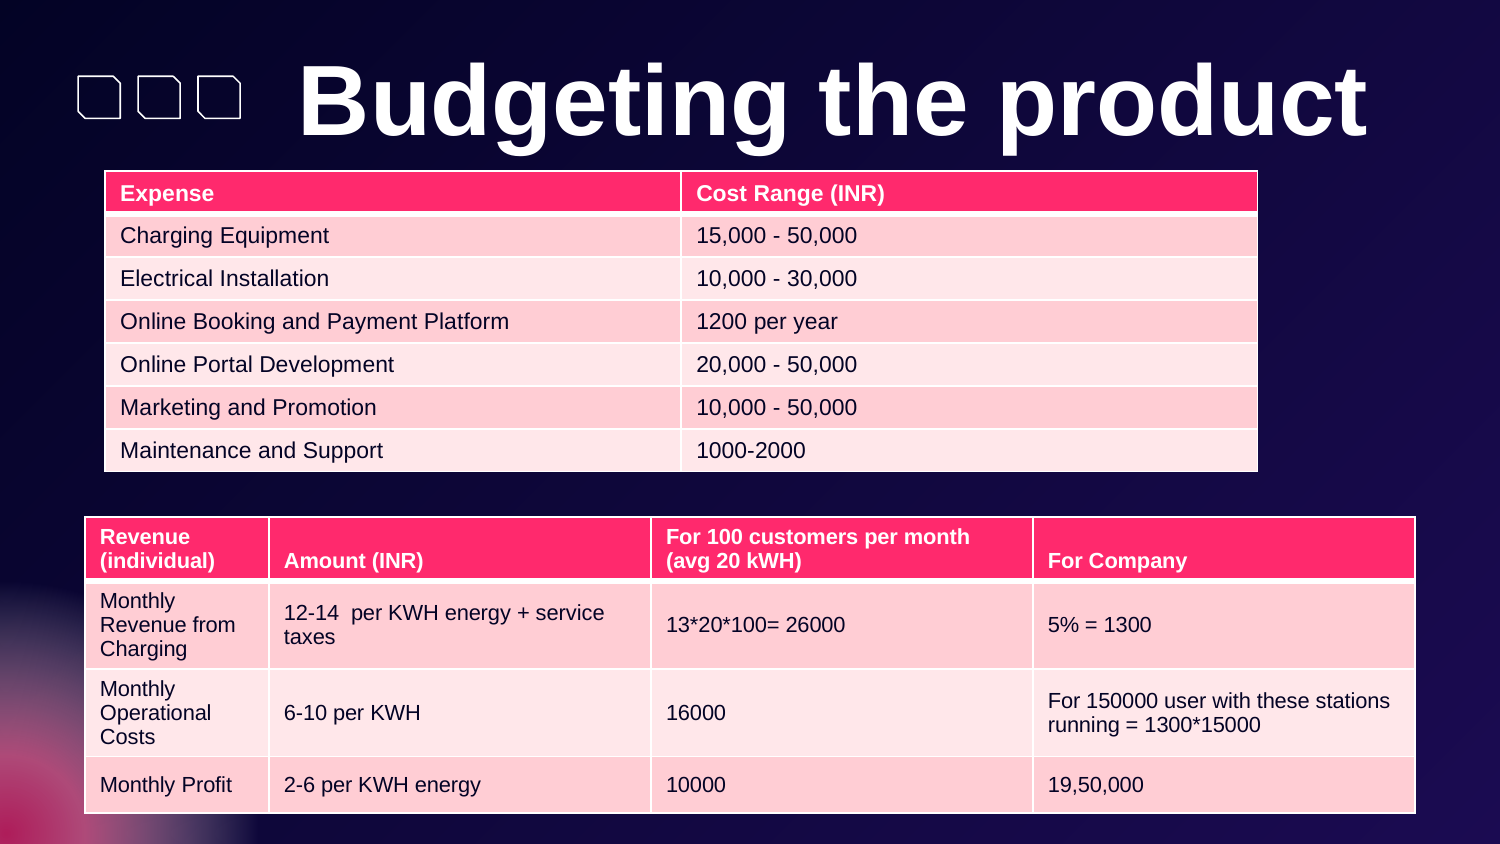

# Budgeting the product
| Expense | Cost Range (INR) |
| --- | --- |
| Charging Equipment | 15,000 - 50,000 |
| Electrical Installation | 10,000 - 30,000 |
| Online Booking and Payment Platform | 1200 per year |
| Online Portal Development | 20,000 - 50,000 |
| Marketing and Promotion | 10,000 - 50,000 |
| Maintenance and Support | 1000-2000 |
| Revenue (individual) | Amount (INR) | For 100 customers per month (avg 20 kWH) | For Company |
| --- | --- | --- | --- |
| Monthly Revenue from Charging | 12-14 per KWH energy + service taxes | 13\*20\*100= 26000 | 5% = 1300 |
| Monthly Operational Costs | 6-10 per KWH | 16000 | For 150000 user with these stations running = 1300\*15000 |
| Monthly Profit | 2-6 per KWH energy | 10000 | 19,50,000 |